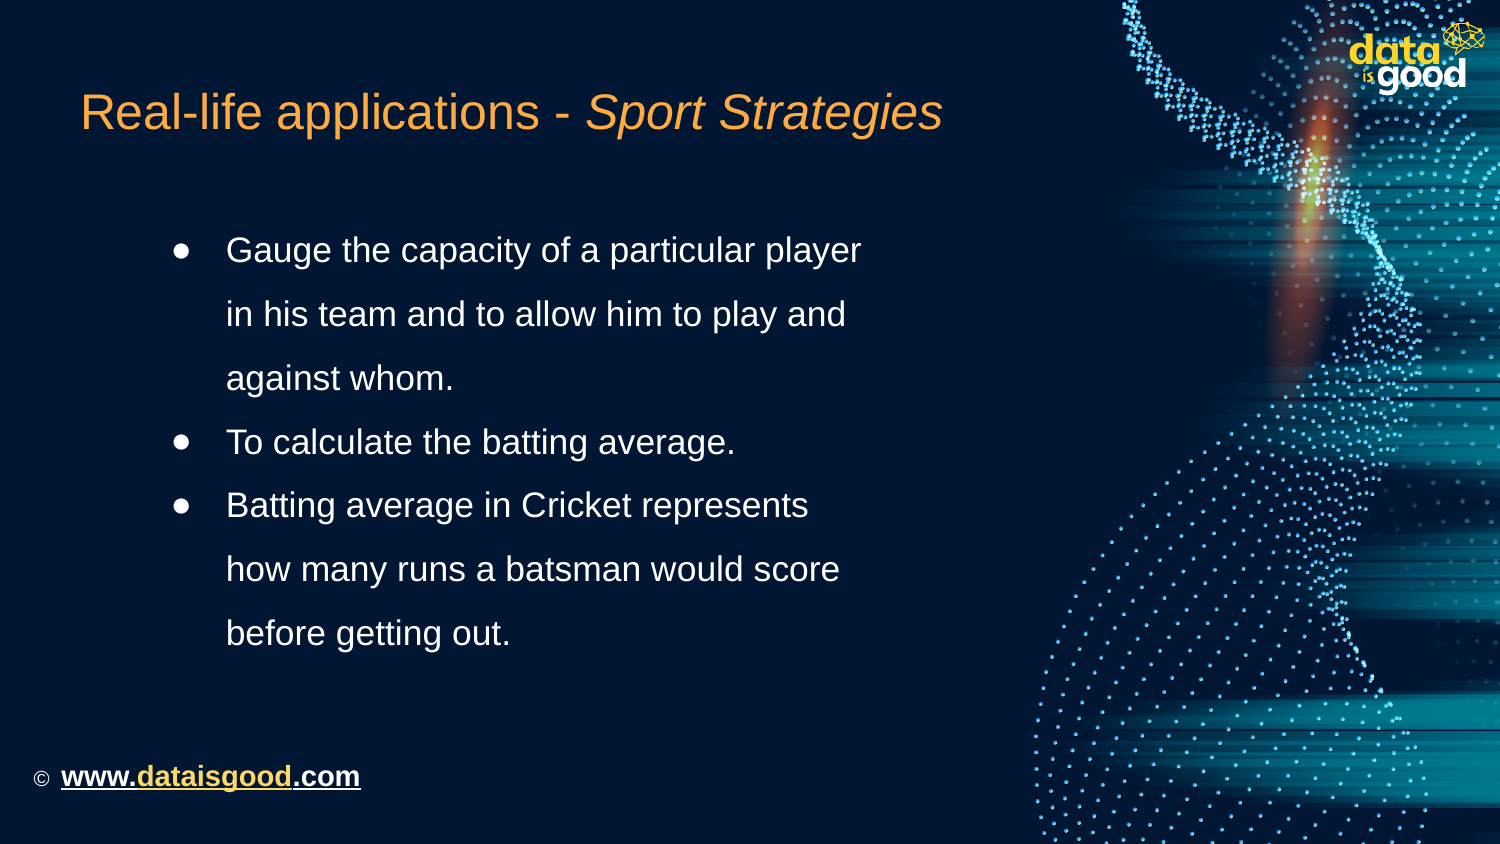

# Real-life applications - Sport Strategies
Gauge the capacity of a particular player in his team and to allow him to play and against whom.
To calculate the batting average.
Batting average in Cricket represents how many runs a batsman would score before getting out.